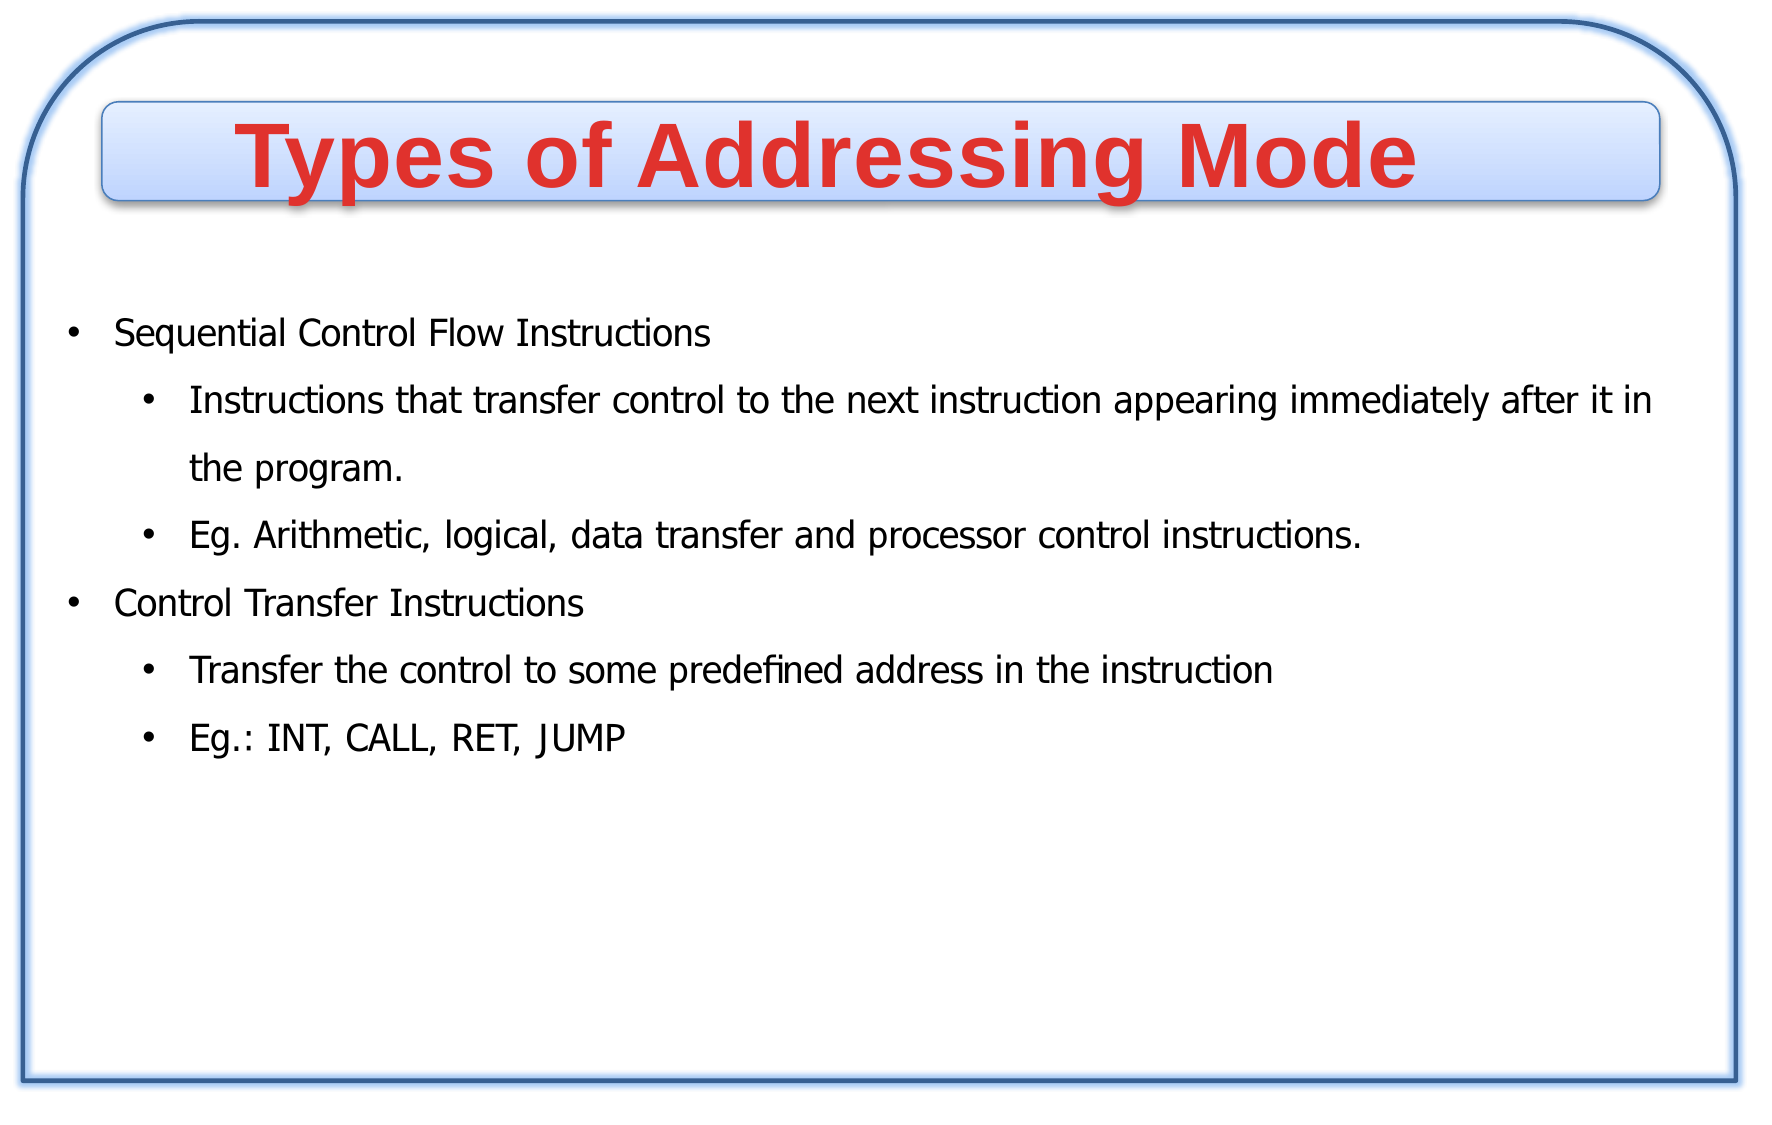

Types of Addressing Mode
Sequential Control Flow Instructions
Instructions that transfer control to the next instruction appearing immediately after it in the program.
Eg. Arithmetic, logical, data transfer and processor control instructions.
Control Transfer Instructions
Transfer the control to some predefined address in the instruction
Eg.: INT, CALL, RET, JUMP